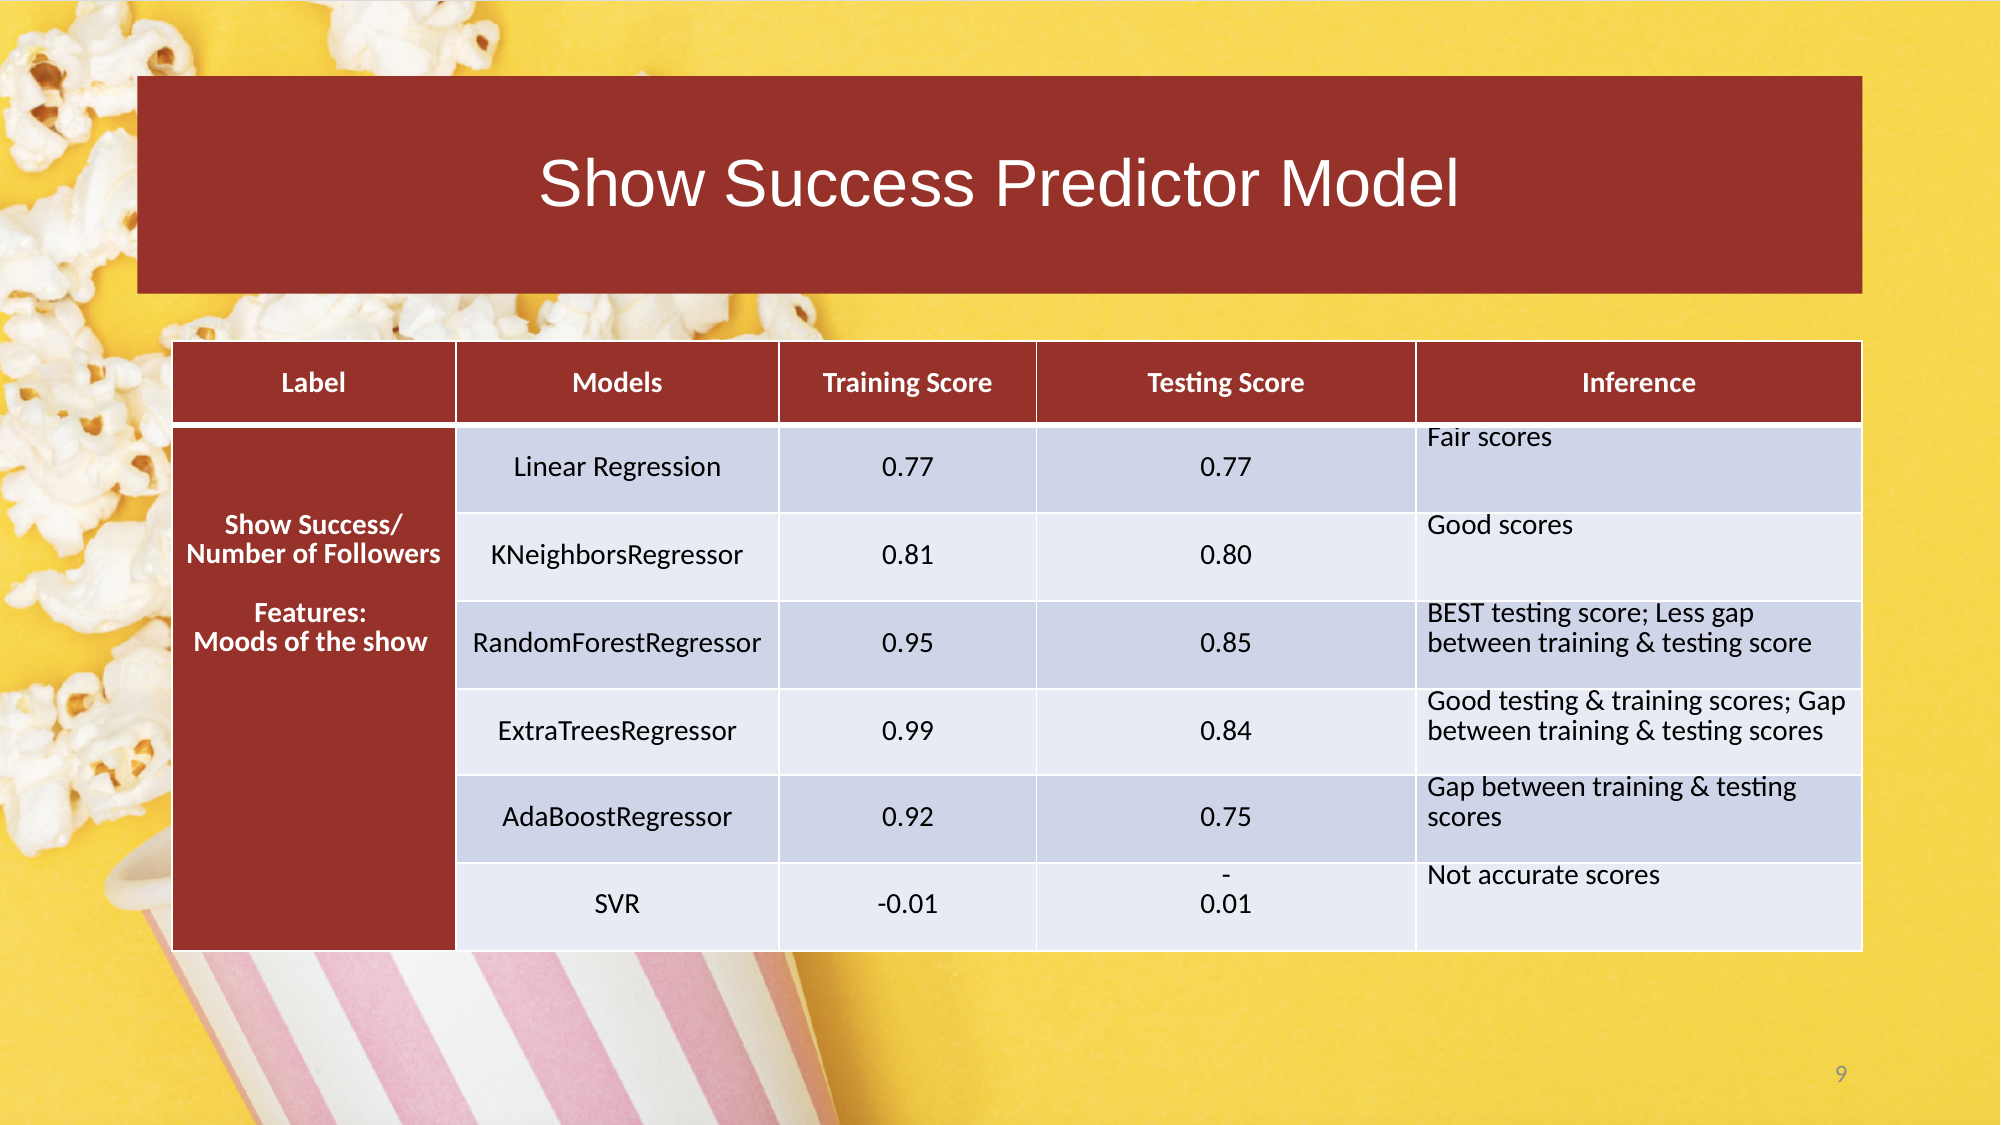

# Show Success Predictor Model
| Label | Models | Training Score | Testing Score | Inference |
| --- | --- | --- | --- | --- |
| Show Success/ Number of Followers Features: Moods of the show | Linear Regression | 0.77 | 0.77 | Fair scores |
|  | KNeighborsRegressor | 0.81 | 0.80 | Good scores |
|  | RandomForestRegressor | 0.95 | 0.85 | BEST testing score; Less gap between training & testing score |
|  | ExtraTreesRegressor | 0.99 | 0.84 | Good testing & training scores; Gap between training & testing scores |
|  | AdaBoostRegressor | 0.92 | 0.75 | Gap between training & testing scores |
|  | SVR | -0.01 | - 0.01 | Not accurate scores |
9